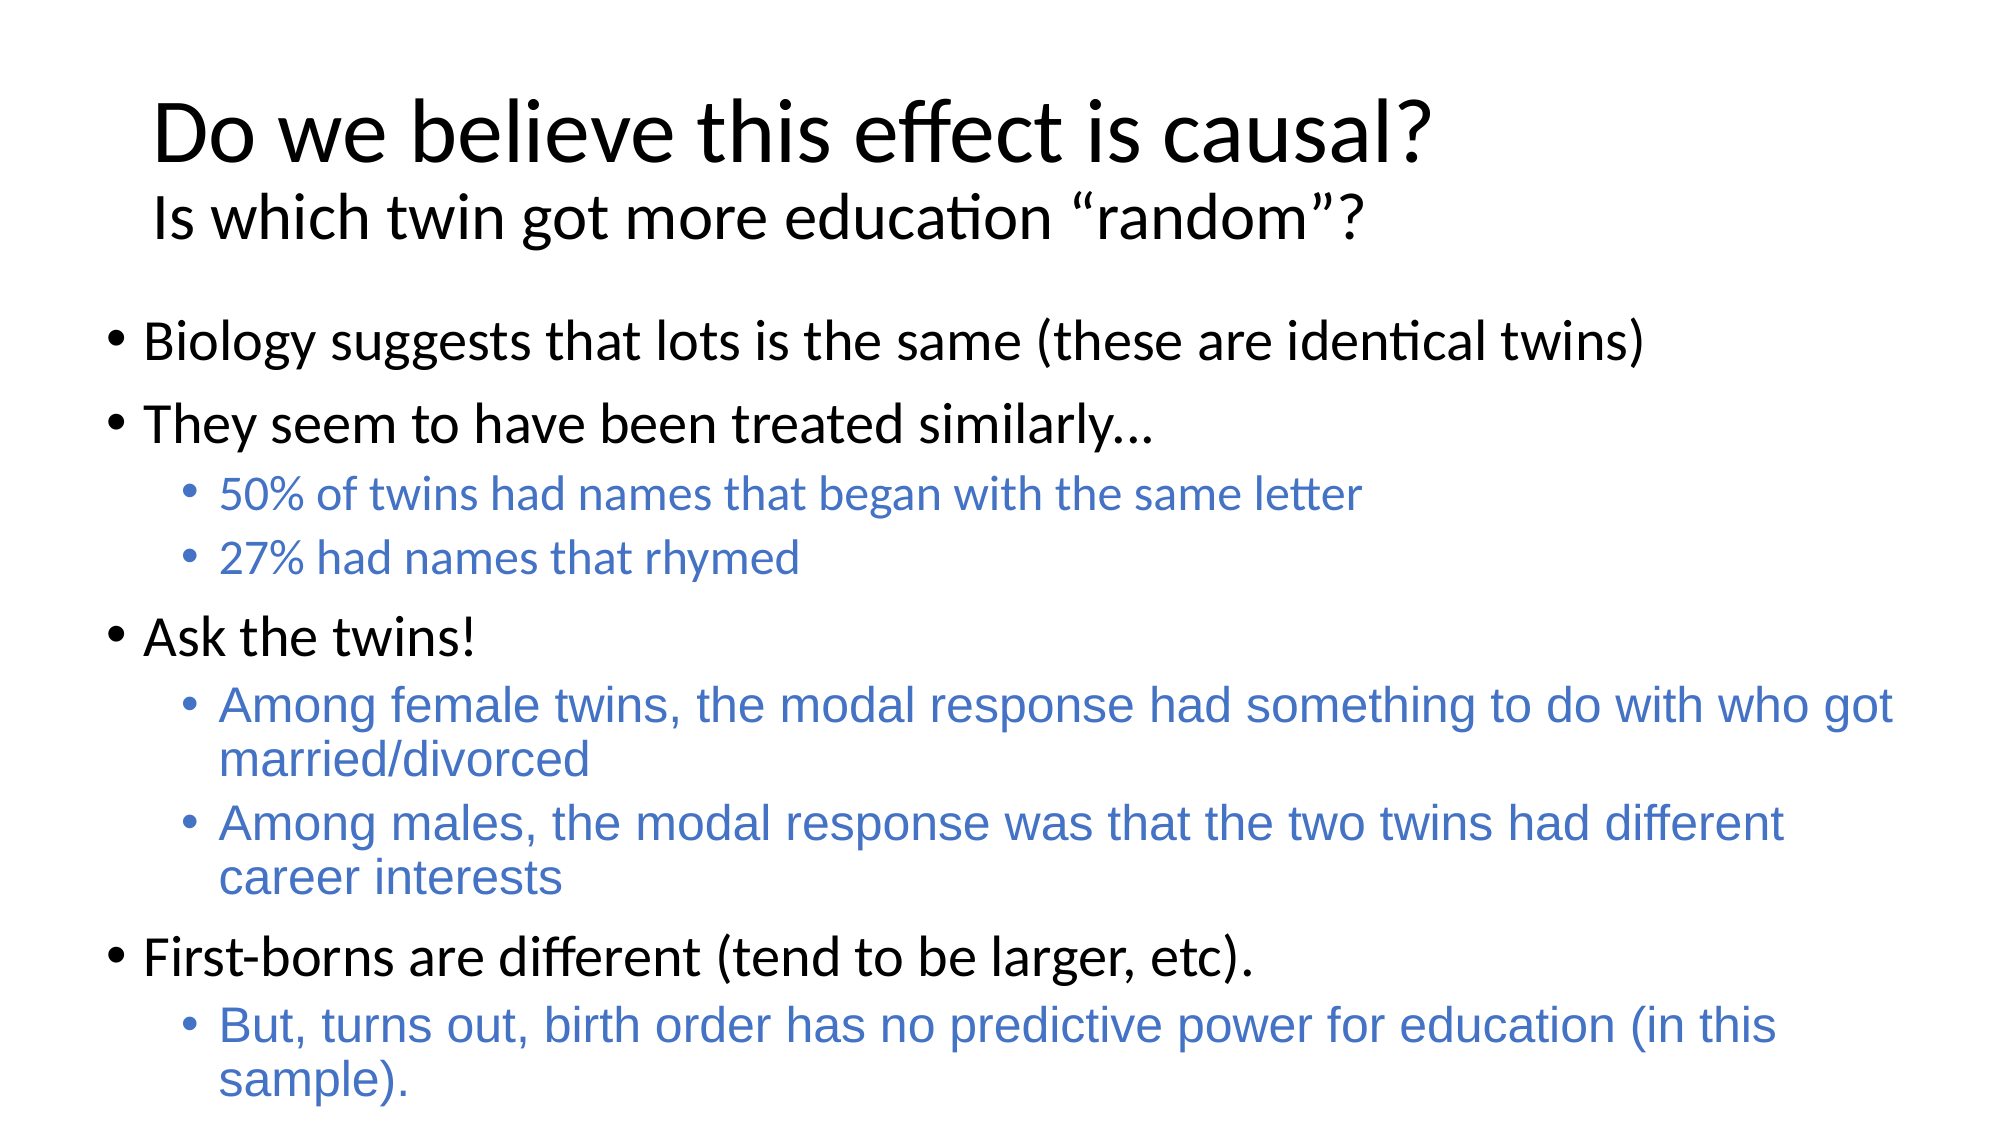

# Do we believe this effect is causal? Is which twin got more education “random”?
Biology suggests that lots is the same (these are identical twins)
They seem to have been treated similarly...
50% of twins had names that began with the same letter
27% had names that rhymed
Ask the twins!
Among female twins, the modal response had something to do with who got married/divorced
Among males, the modal response was that the two twins had different career interests
First-borns are different (tend to be larger, etc).
But, turns out, birth order has no predictive power for education (in this sample).